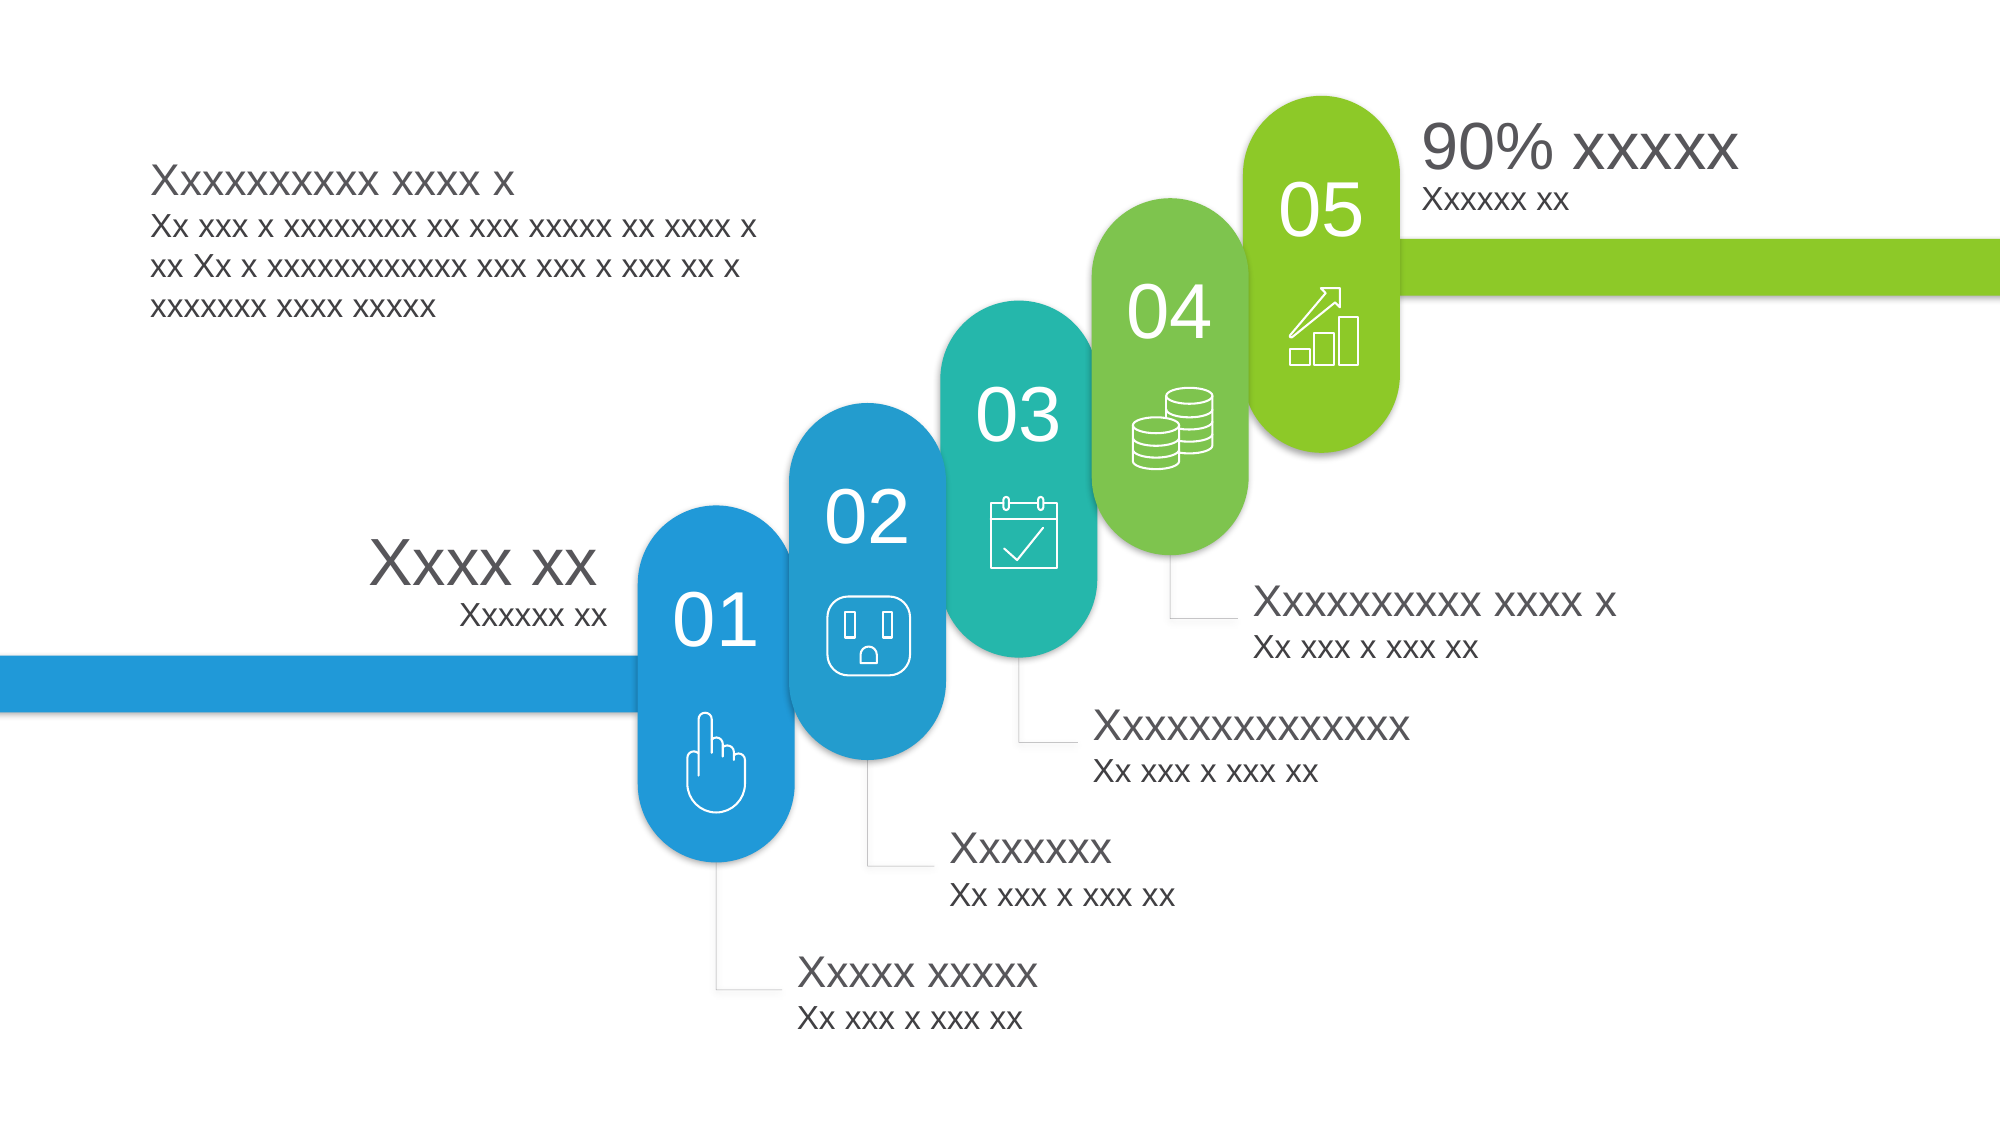

05
90% xxxxx
Xxxxxx xx
Xxxxxxxxxx xxxx x
Xx xxx x xxxxxxxx xx xxx xxxxx xx xxxx x xx Xx x xxxxxxxxxxxx xxx xxx x xxx xx x xxxxxxx xxxx xxxxx
04

03

02

01
Xxxx xx
Xxxxxx xx
Xxxxxxxxxx xxxx x
Xx xxx x xxx xx

Xxxxxxxxxxxxxx
Xx xxx x xxx xx

Xxxxxxx
Xx xxx x xxx xx
Xxxxx xxxxx
Xx xxx x xxx xx